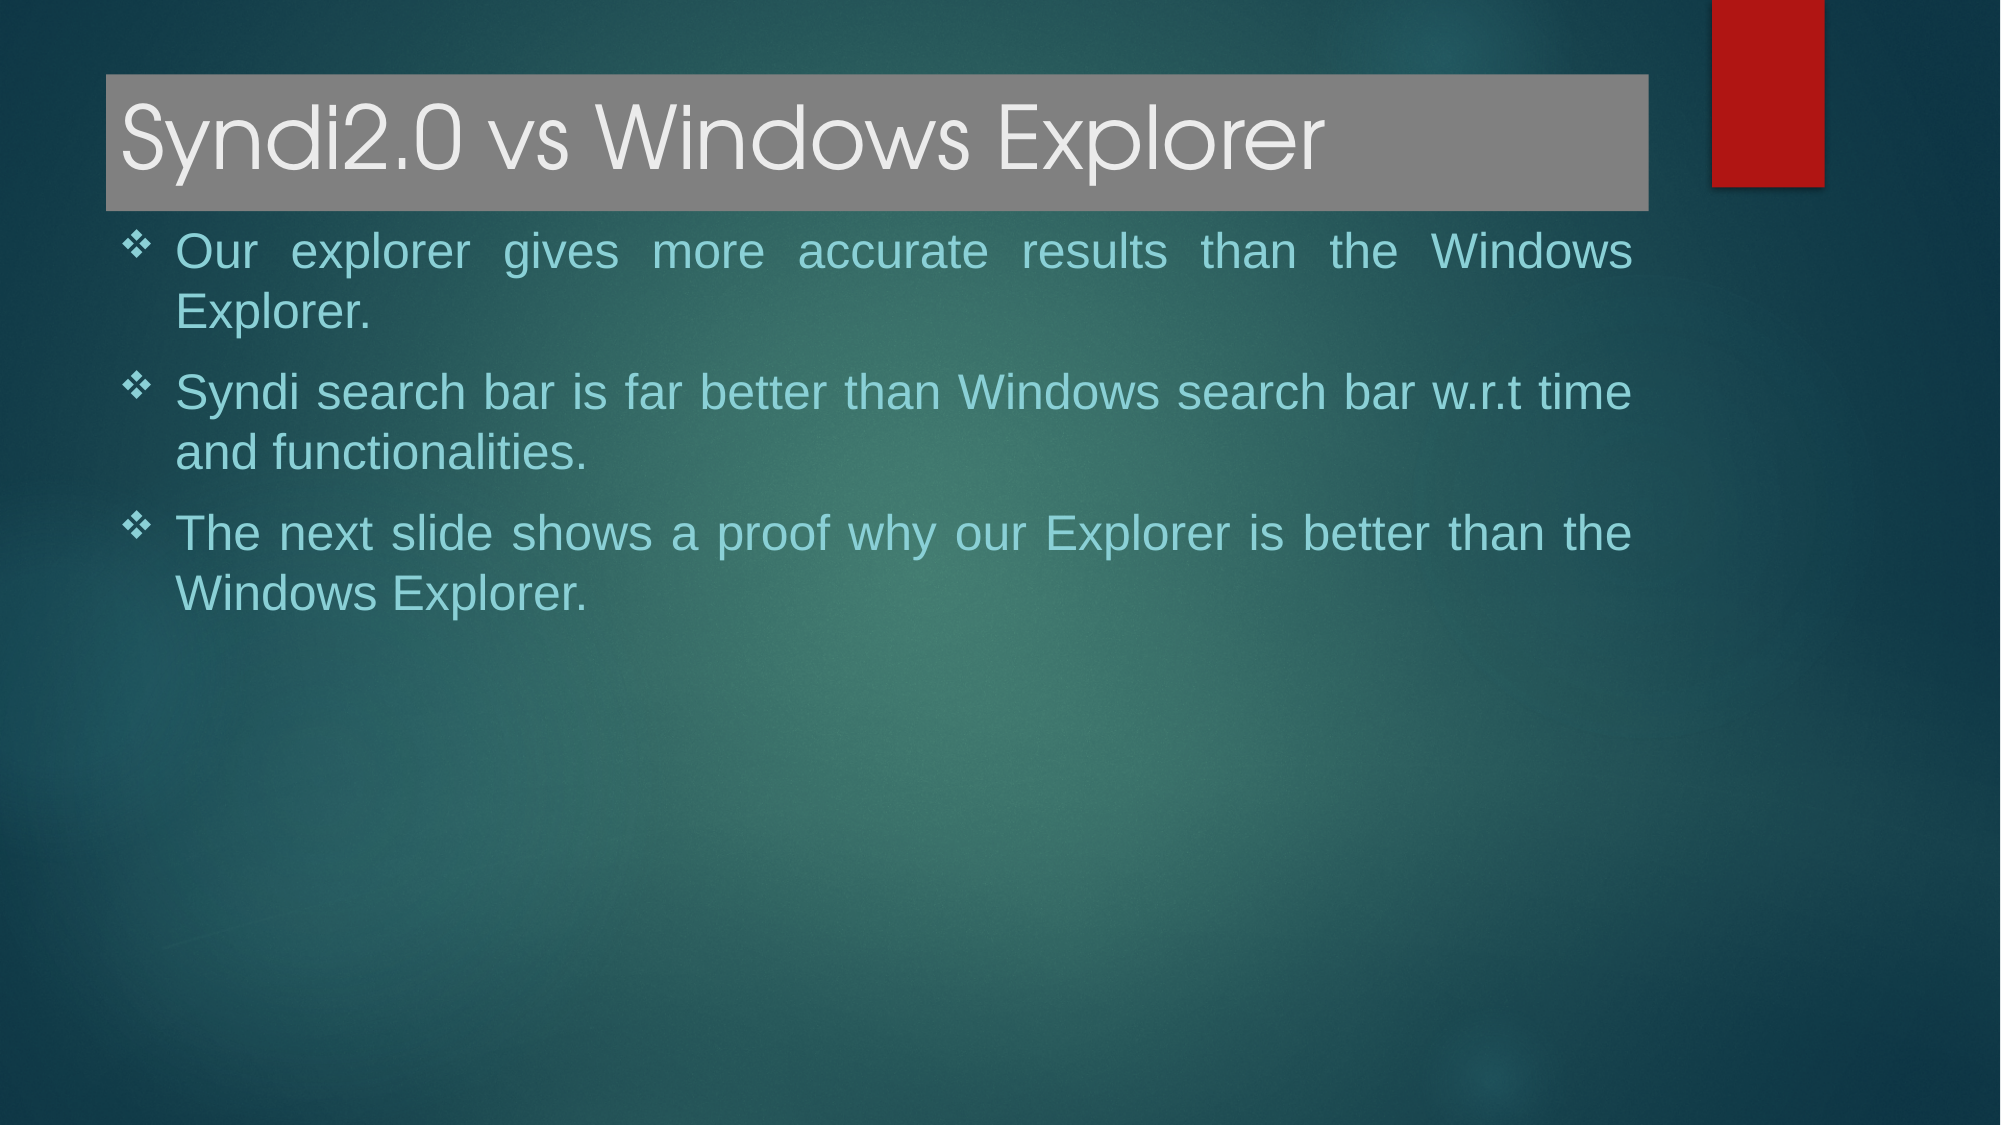

# Syndi2.0 vs Windows Explorer
Our explorer gives more accurate results than the Windows Explorer.
Syndi search bar is far better than Windows search bar w.r.t time and functionalities.
The next slide shows a proof why our Explorer is better than the Windows Explorer.